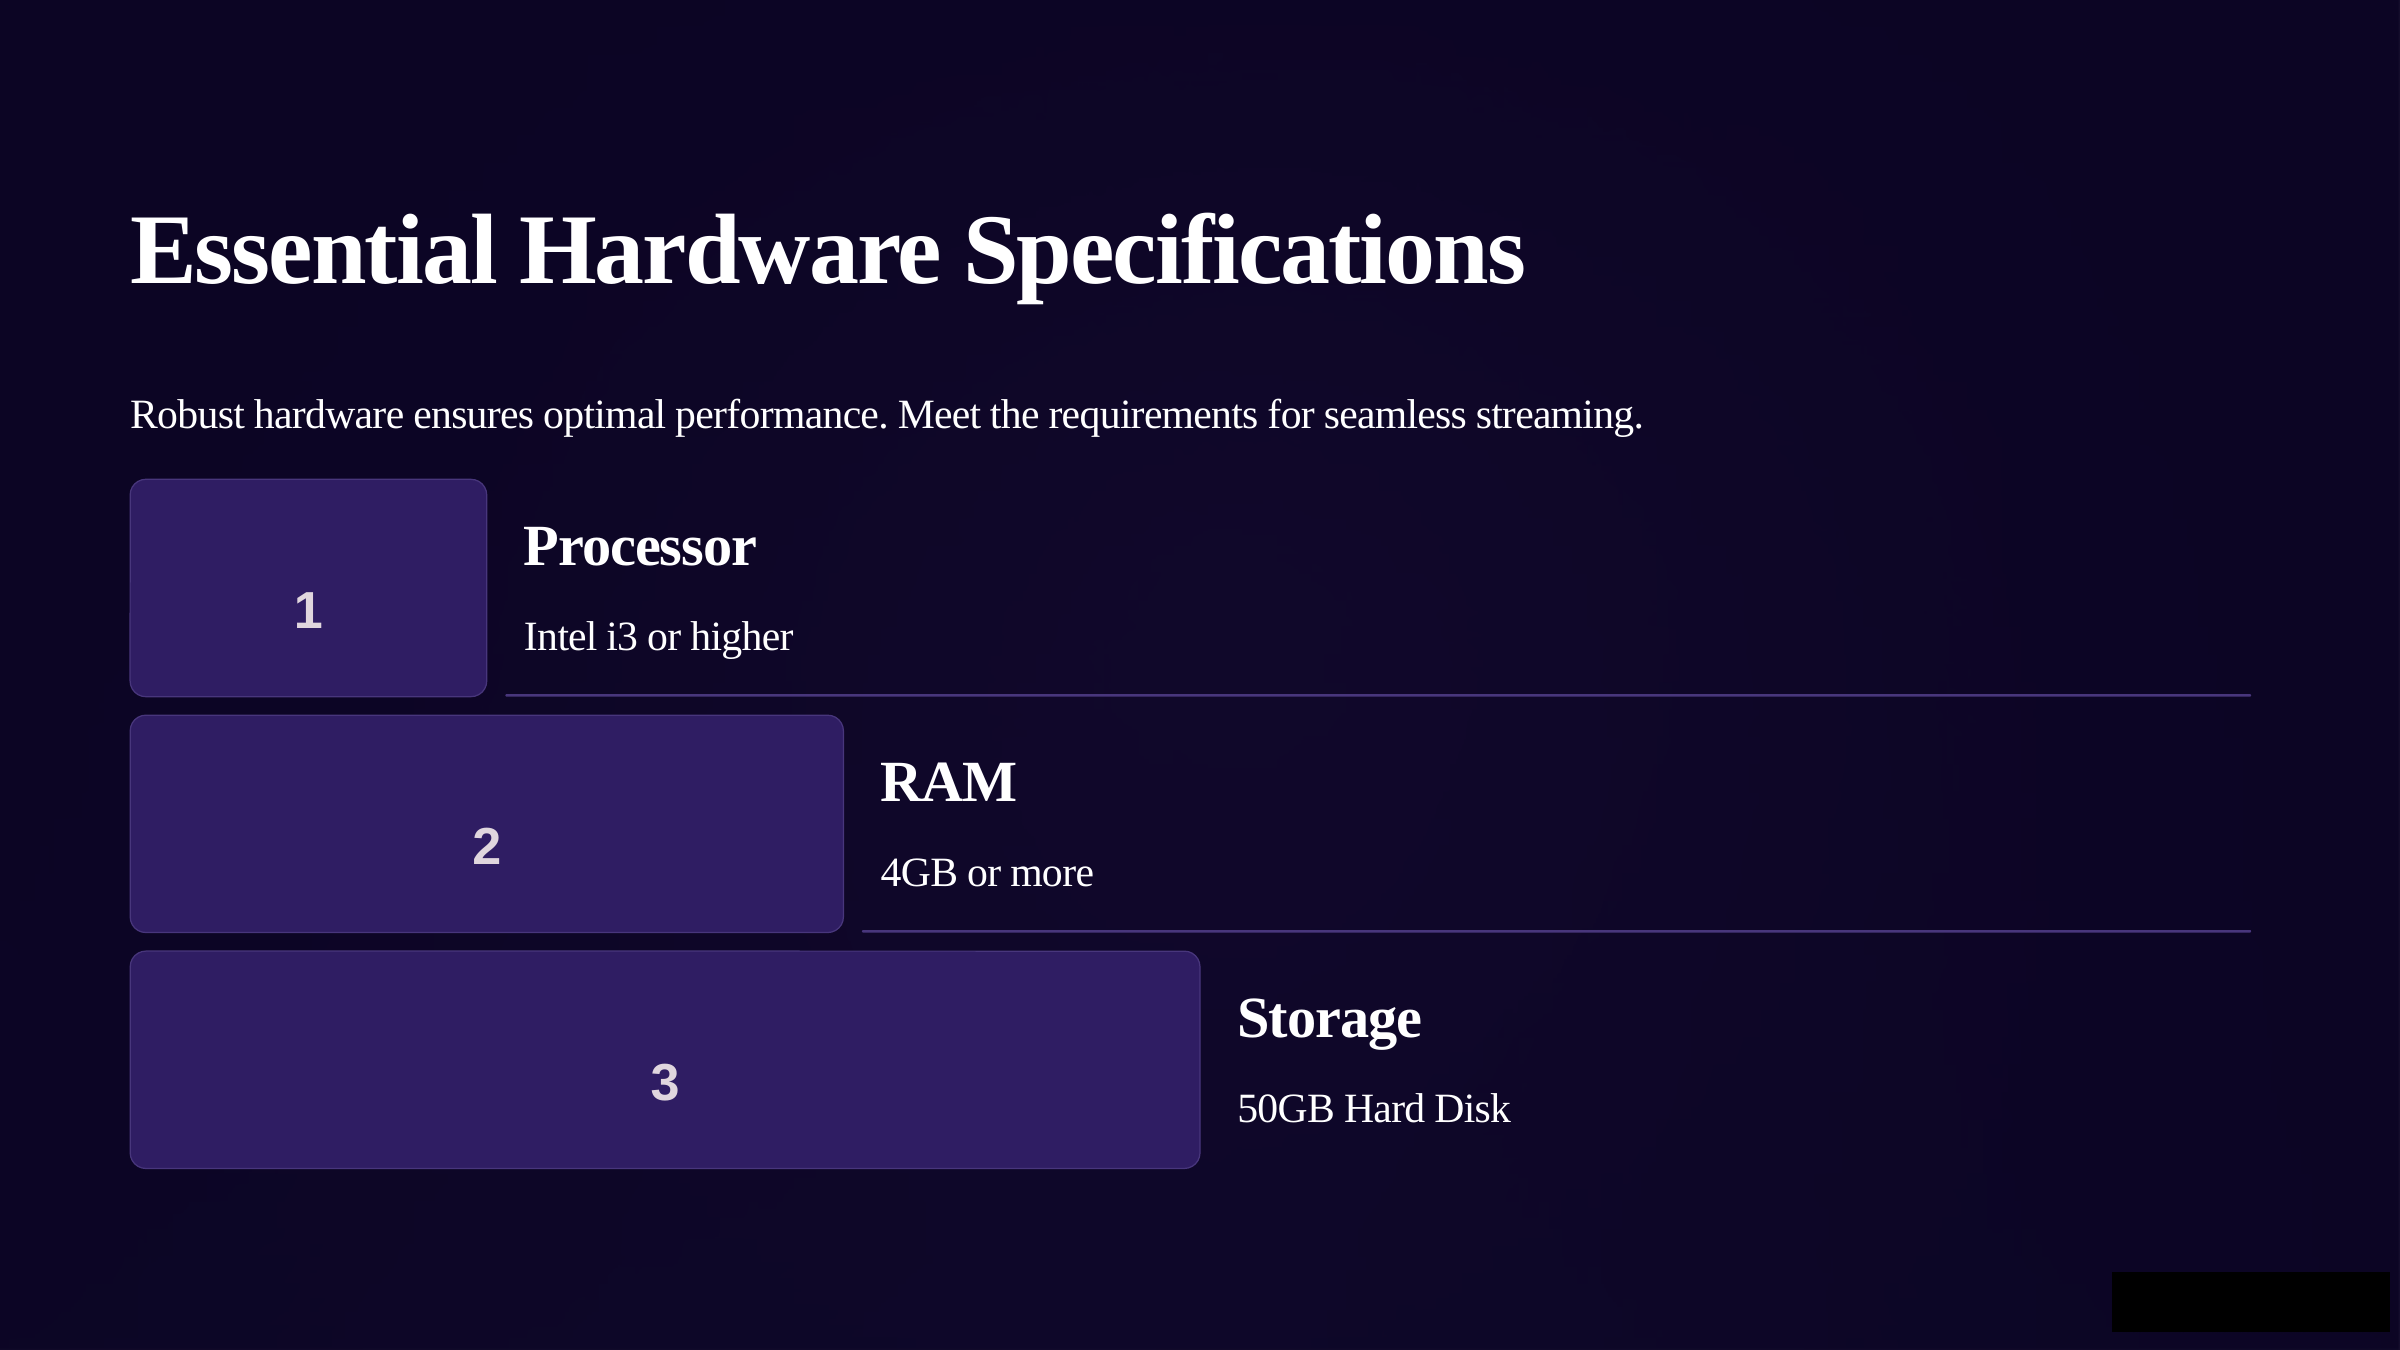

Essential Hardware Specifications
Robust hardware ensures optimal performance. Meet the requirements for seamless streaming.

Processor
1
Intel i3 or higher

RAM
2
4GB or more

Storage
3
50GB Hard Disk